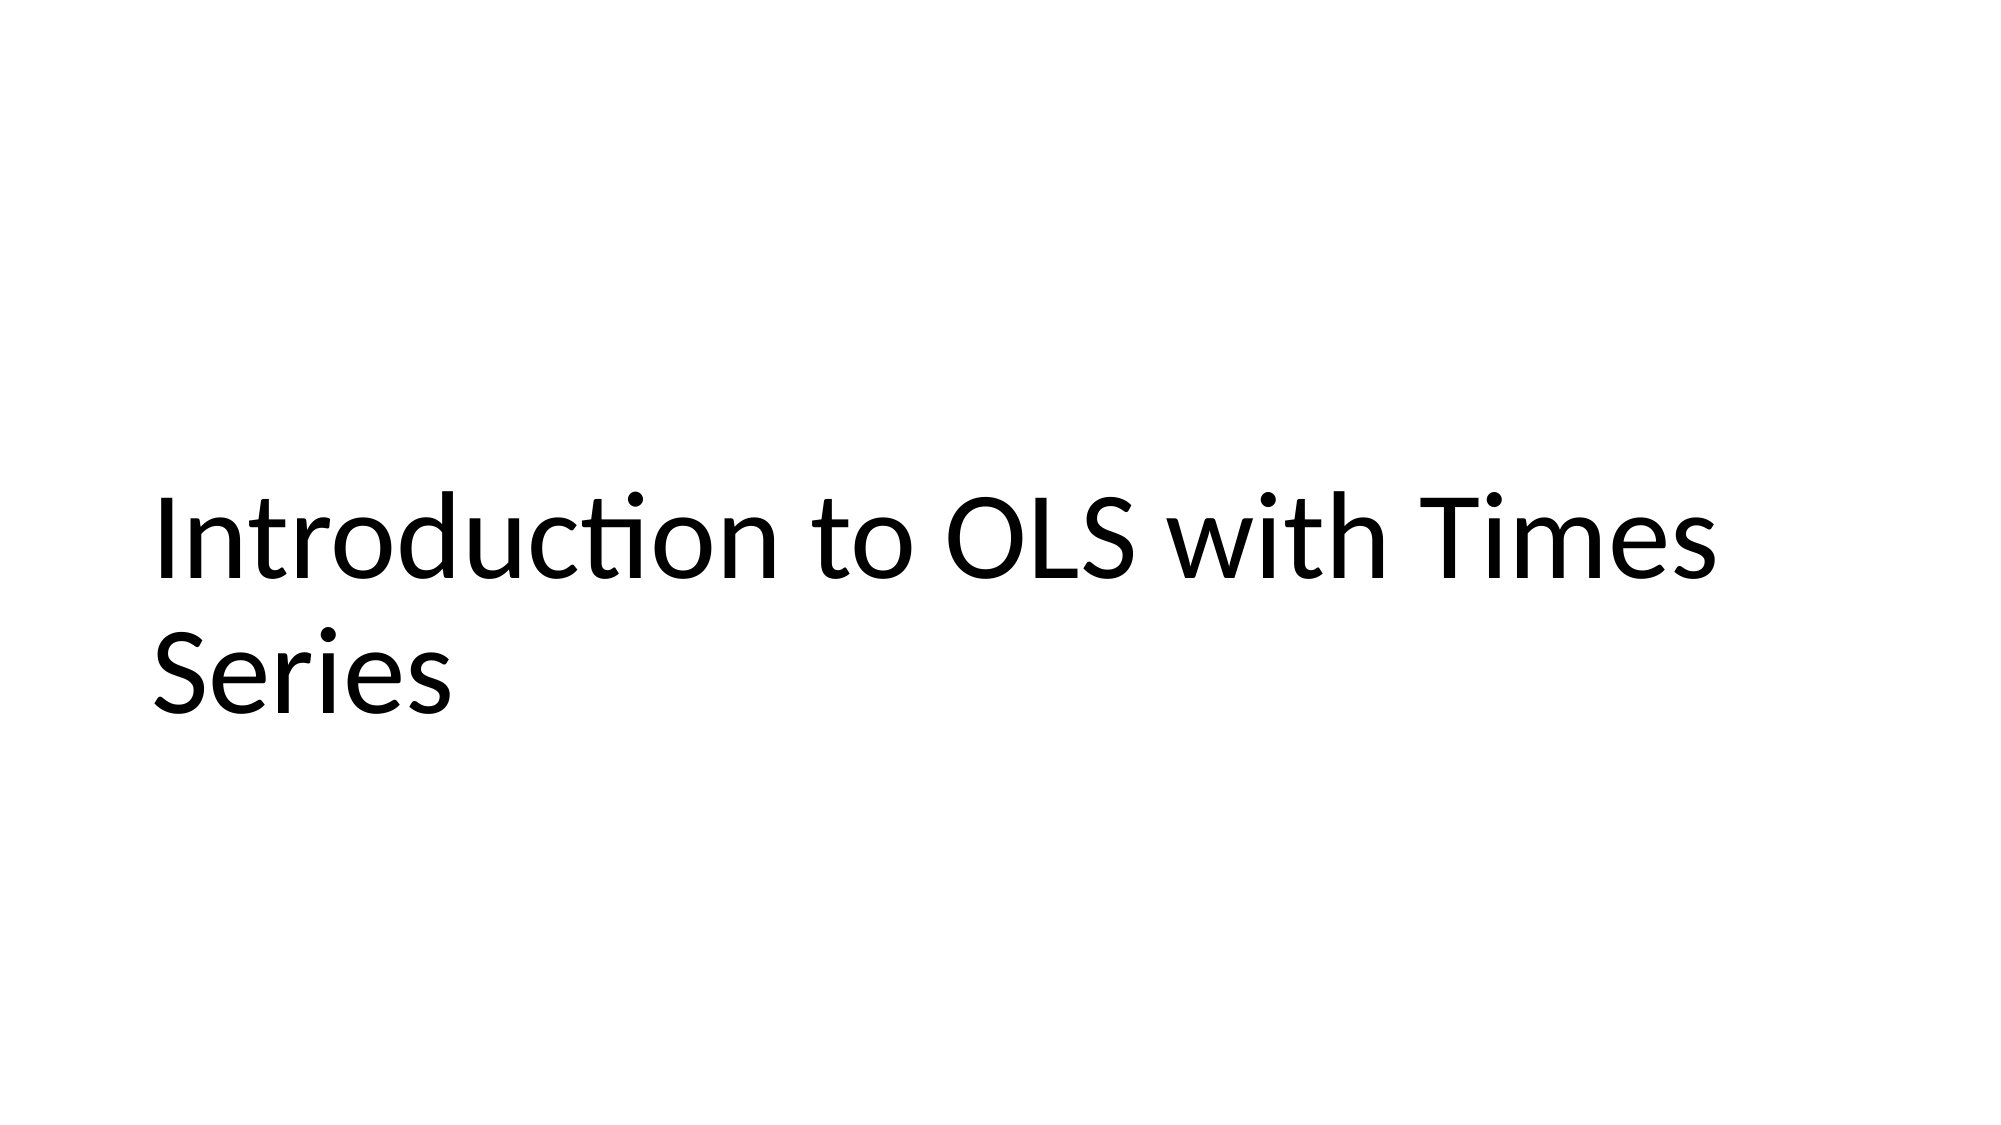

# Introduction to OLS with Times Series